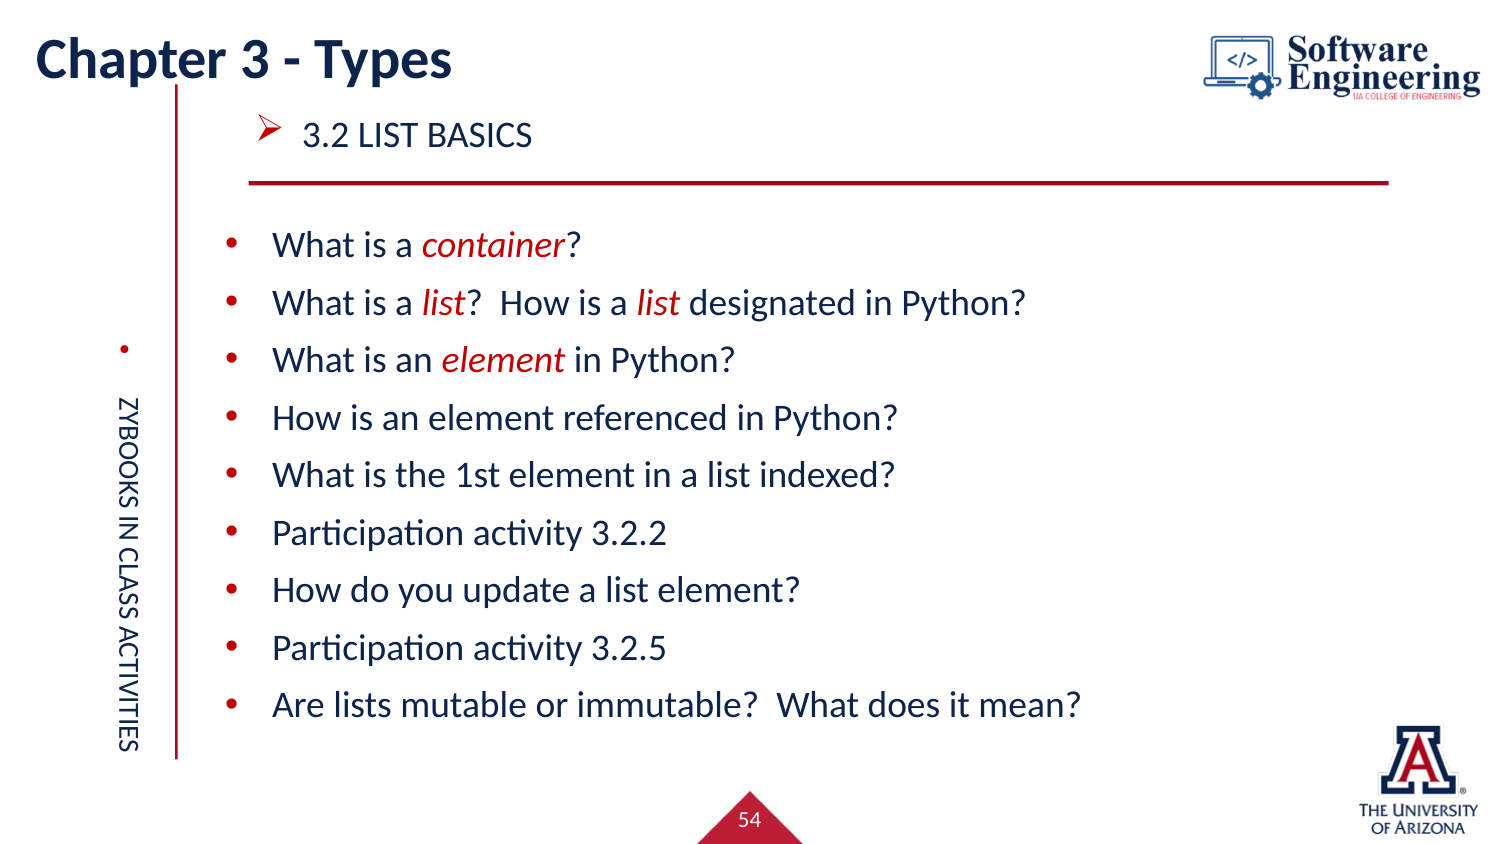

# Chapter 3 - Types
3.2 list Basics
What is a container?
What is a list?  How is a list designated in Python?
What is an element in Python?
How is an element referenced in Python?
What is the 1st element in a list indexed?
Participation activity 3.2.2
How do you update a list element?
Participation activity 3.2.5
Are lists mutable or immutable?  What does it mean?

Zybooks in class activities